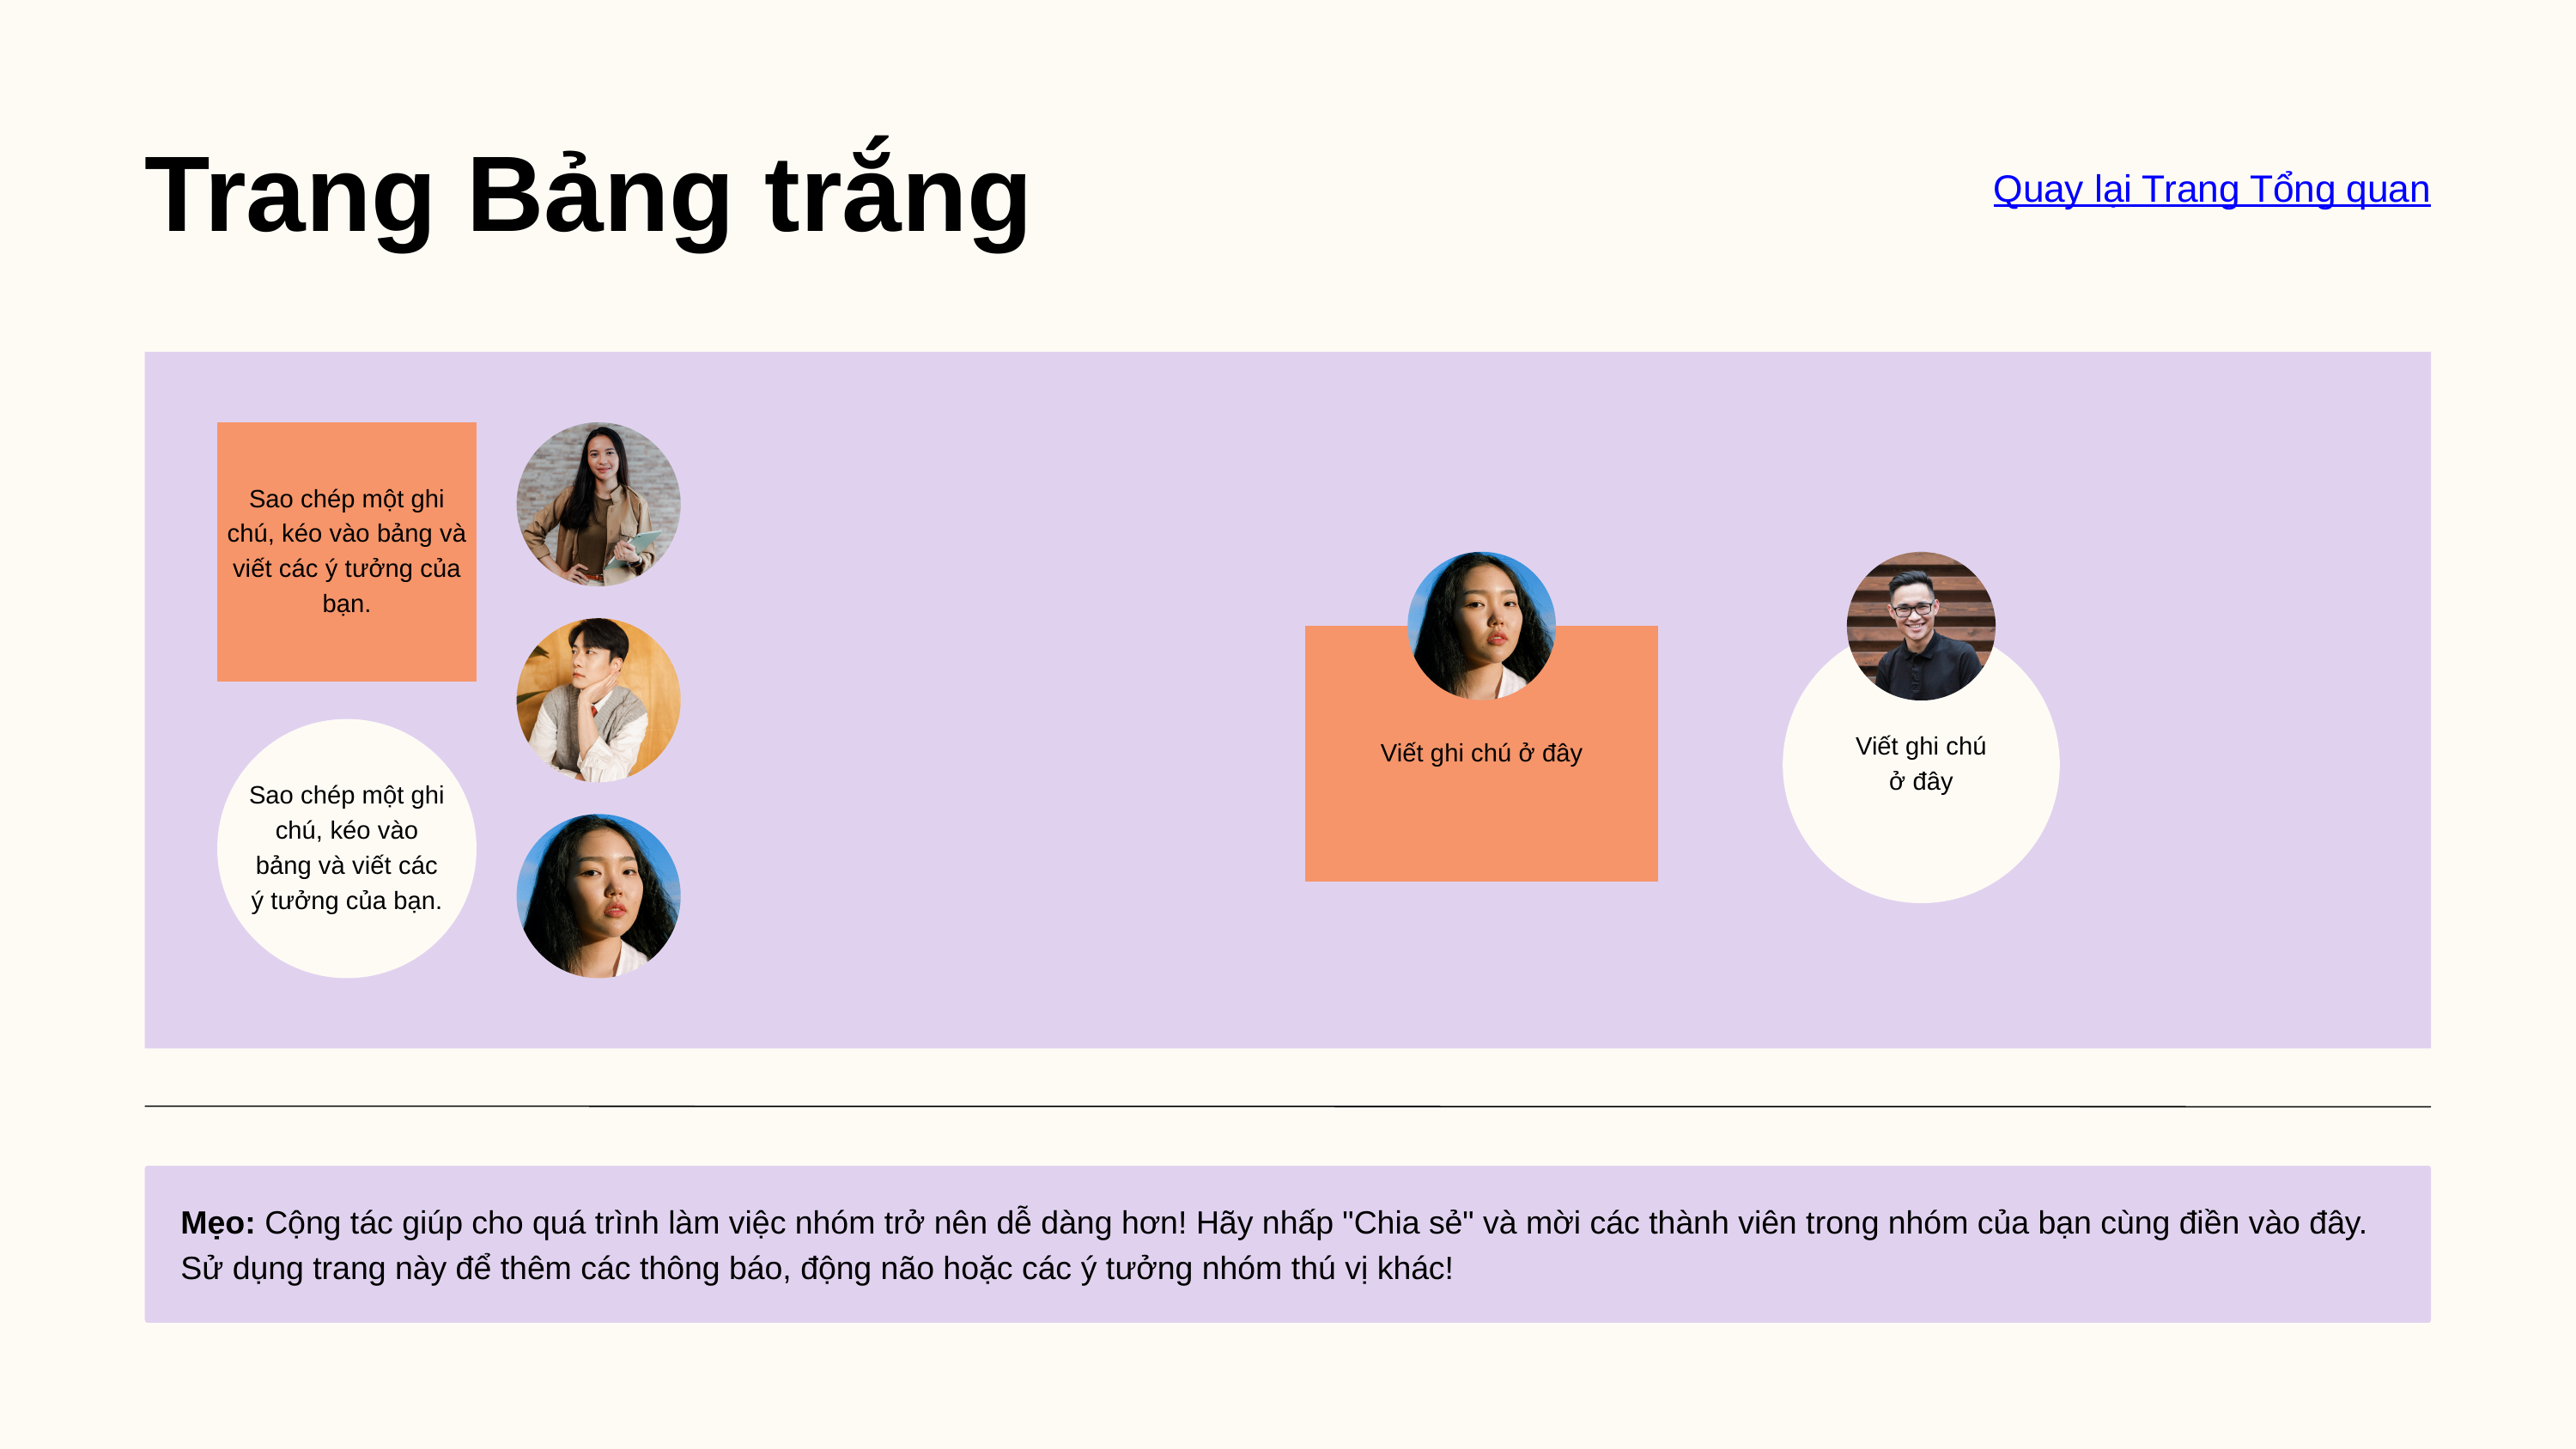

Trang Bảng trắng
Quay lại Trang Tổng quan

Sao chép một ghi chú, kéo vào bảng và viết các ý tưởng của bạn.

Viết ghi chú ở đây

Viết ghi chú
ở đây

Sao chép một ghi chú, kéo vào bảng và viết các ý tưởng của bạn.

Mẹo: Cộng tác giúp cho quá trình làm việc nhóm trở nên dễ dàng hơn! Hãy nhấp "Chia sẻ" và mời các thành viên trong nhóm của bạn cùng điền vào đây. Sử dụng trang này để thêm các thông báo, động não hoặc các ý tưởng nhóm thú vị khác!